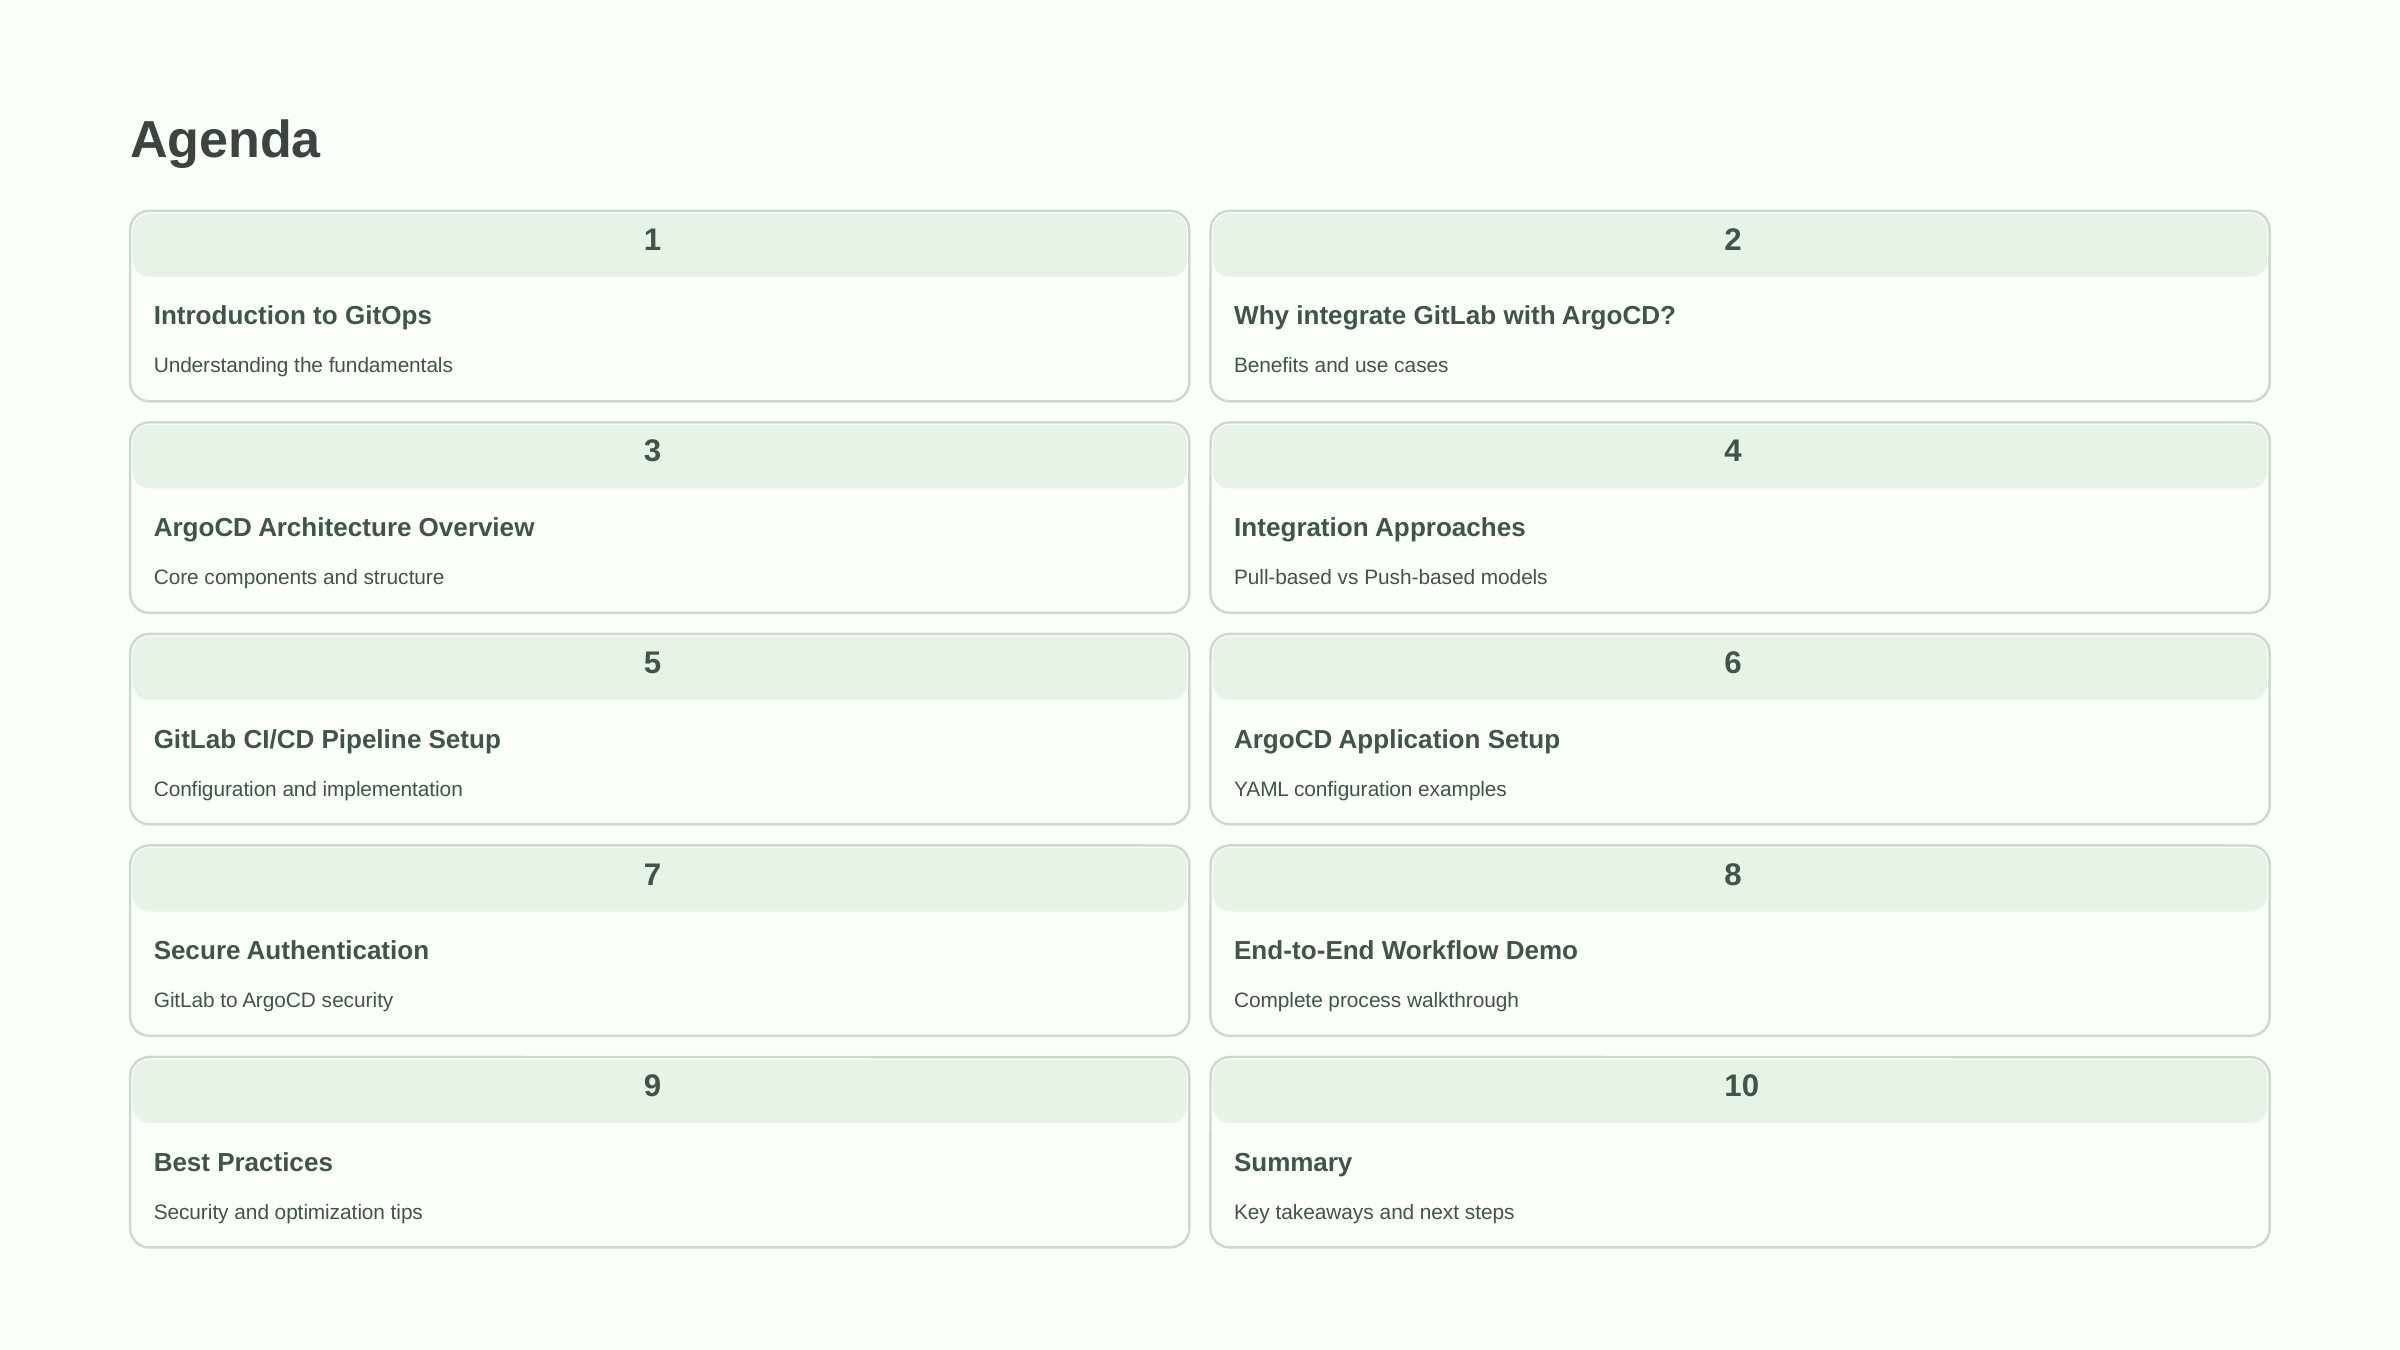

Agenda

1
2
Introduction to GitOps
Why integrate GitLab with ArgoCD?
Understanding the fundamentals
Benefits and use cases

3
4
ArgoCD Architecture Overview
Integration Approaches
Core components and structure
Pull-based vs Push-based models

5
6
GitLab CI/CD Pipeline Setup
ArgoCD Application Setup
Configuration and implementation
YAML configuration examples

7
8
Secure Authentication
End-to-End Workflow Demo
GitLab to ArgoCD security
Complete process walkthrough

9
10
Best Practices
Summary
Security and optimization tips
Key takeaways and next steps